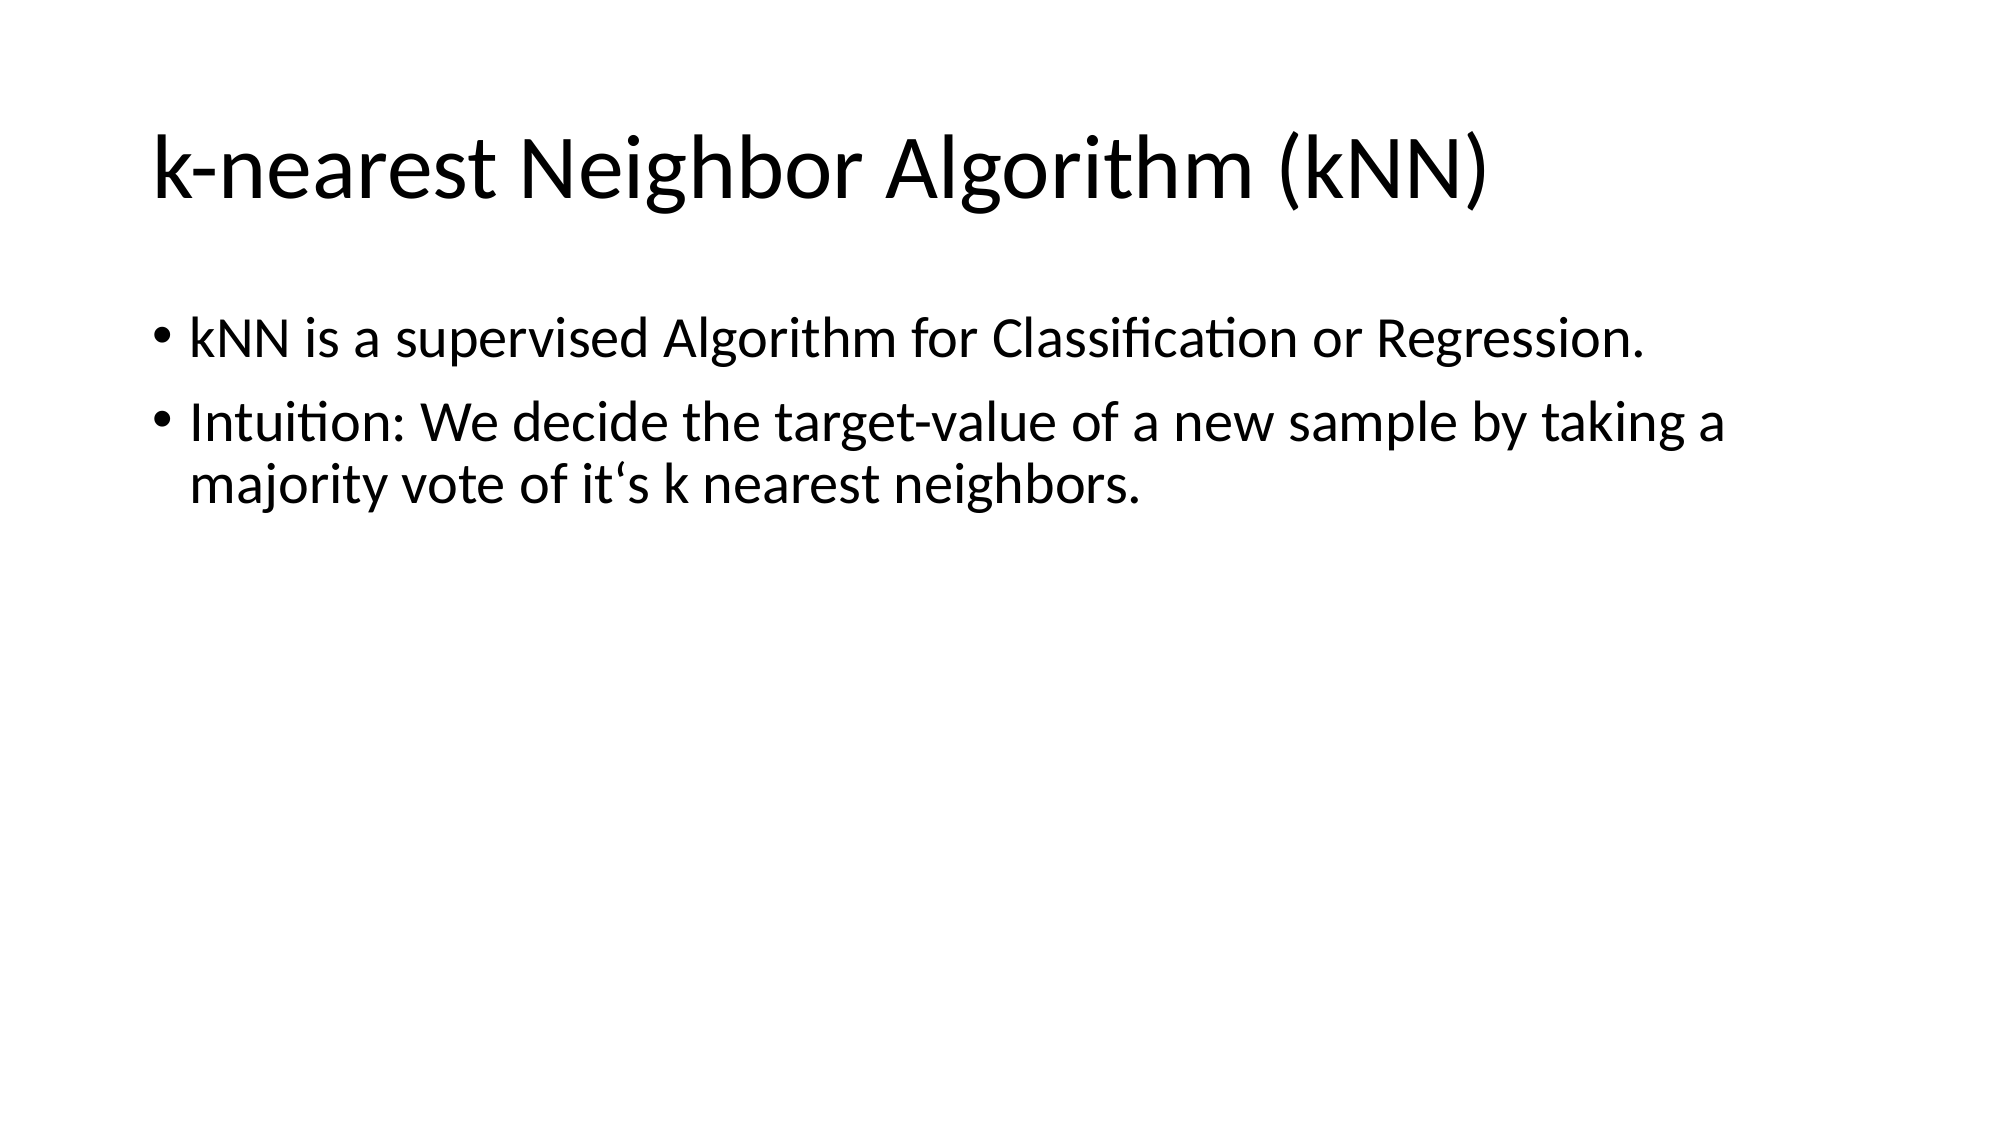

# k-nearest Neighbor Algorithm (kNN)
kNN is a supervised Algorithm for Classification or Regression.
Intuition: We decide the target-value of a new sample by taking a majority vote of it‘s k nearest neighbors.